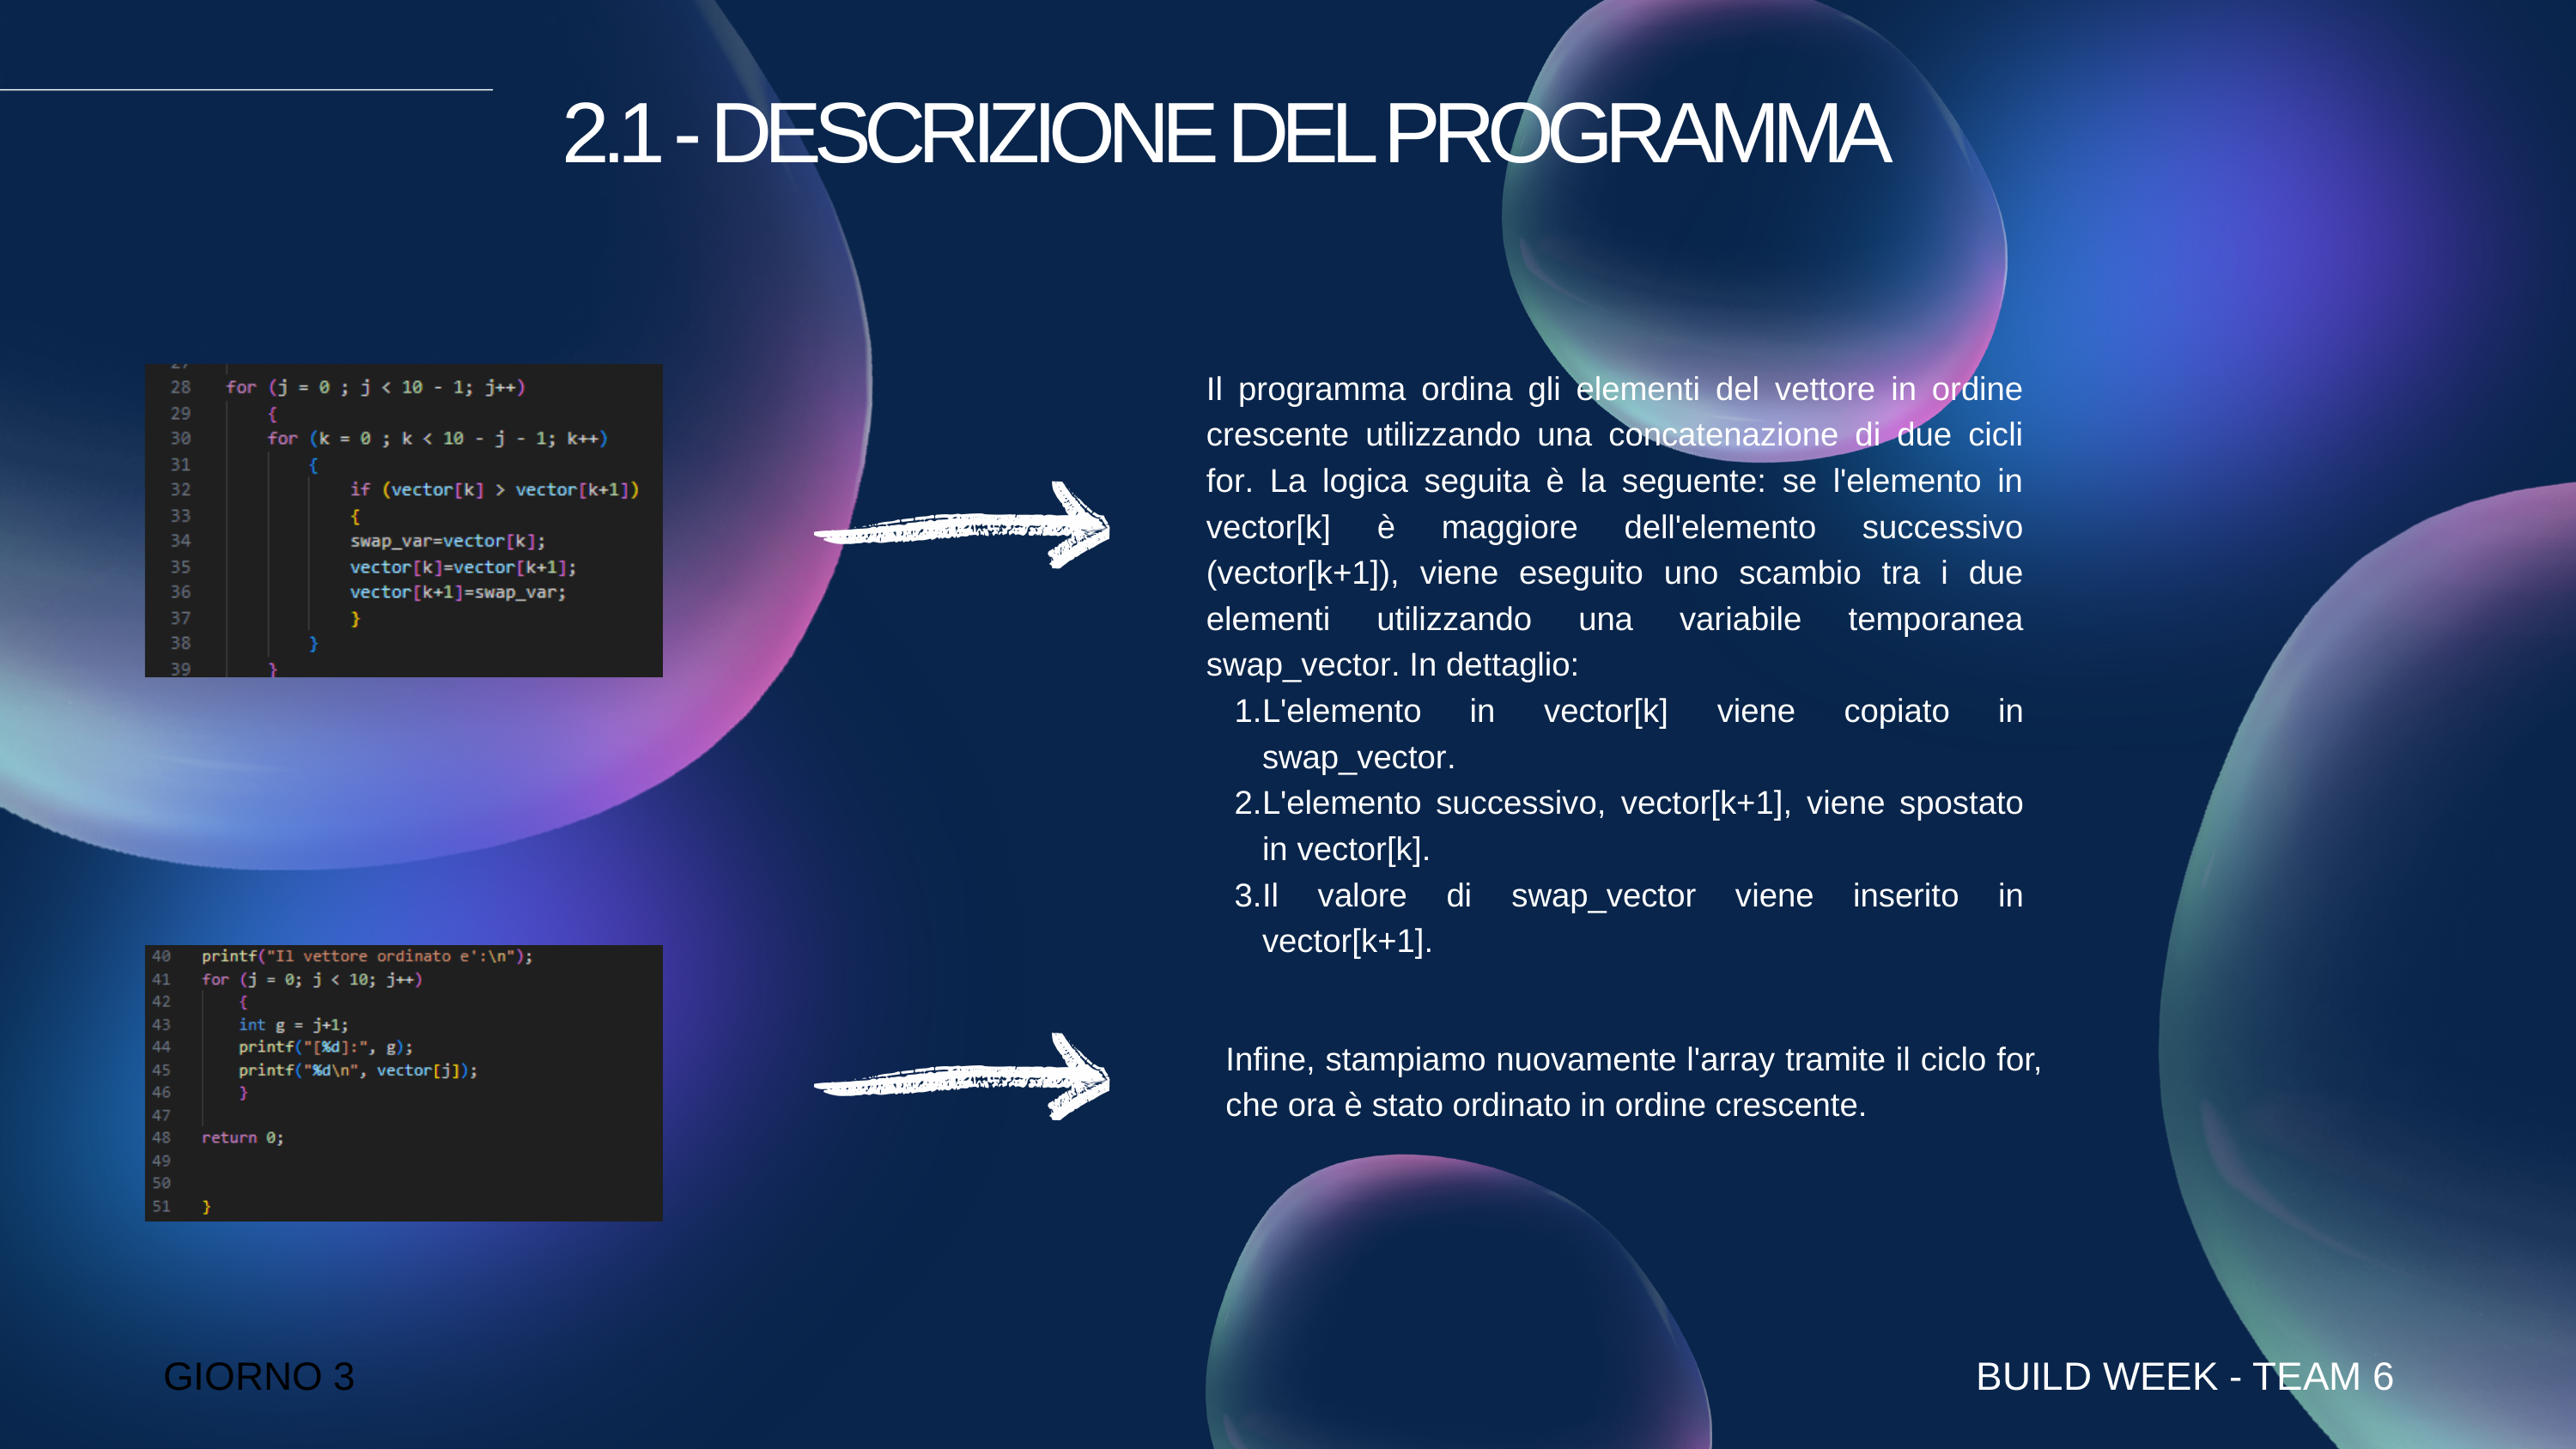

2.1 - DESCRIZIONE DEL PROGRAMMA
Il programma ordina gli elementi del vettore in ordine crescente utilizzando una concatenazione di due cicli for. La logica seguita è la seguente: se l'elemento in vector[k] è maggiore dell'elemento successivo (vector[k+1]), viene eseguito uno scambio tra i due elementi utilizzando una variabile temporanea swap_vector. In dettaglio:
L'elemento in vector[k] viene copiato in swap_vector.
L'elemento successivo, vector[k+1], viene spostato in vector[k].
Il valore di swap_vector viene inserito in vector[k+1].

Infine, stampiamo nuovamente l'array tramite il ciclo for, che ora è stato ordinato in ordine crescente.

GIORNO 3
BUILD WEEK - TEAM 6